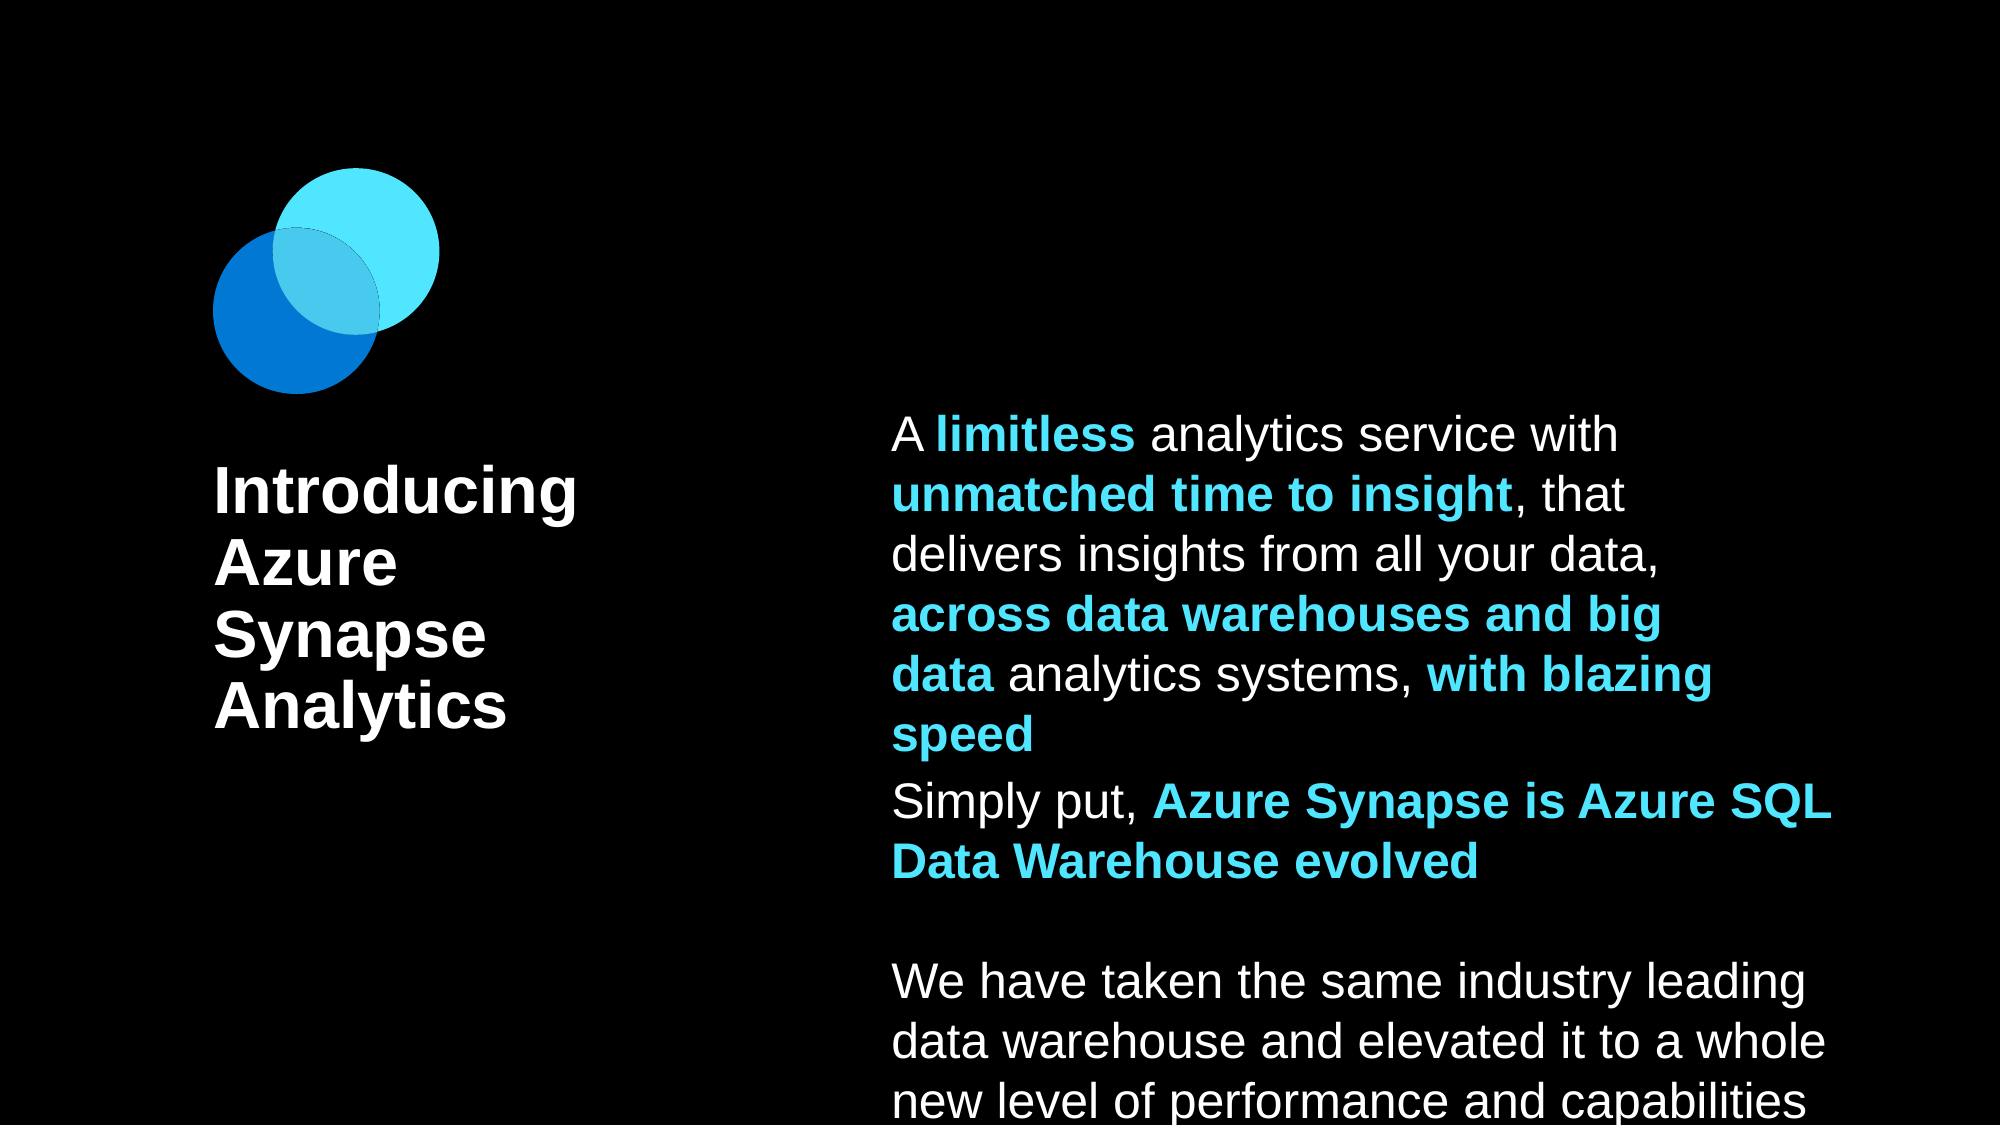

A limitless analytics service with unmatched time to insight, that delivers insights from all your data, across data warehouses and big data analytics systems, with blazing speed
# Introducing Azure Synapse Analytics
Simply put, Azure Synapse is Azure SQL Data Warehouse evolved

We have taken the same industry leading data warehouse and elevated it to a whole new level of performance and capabilities